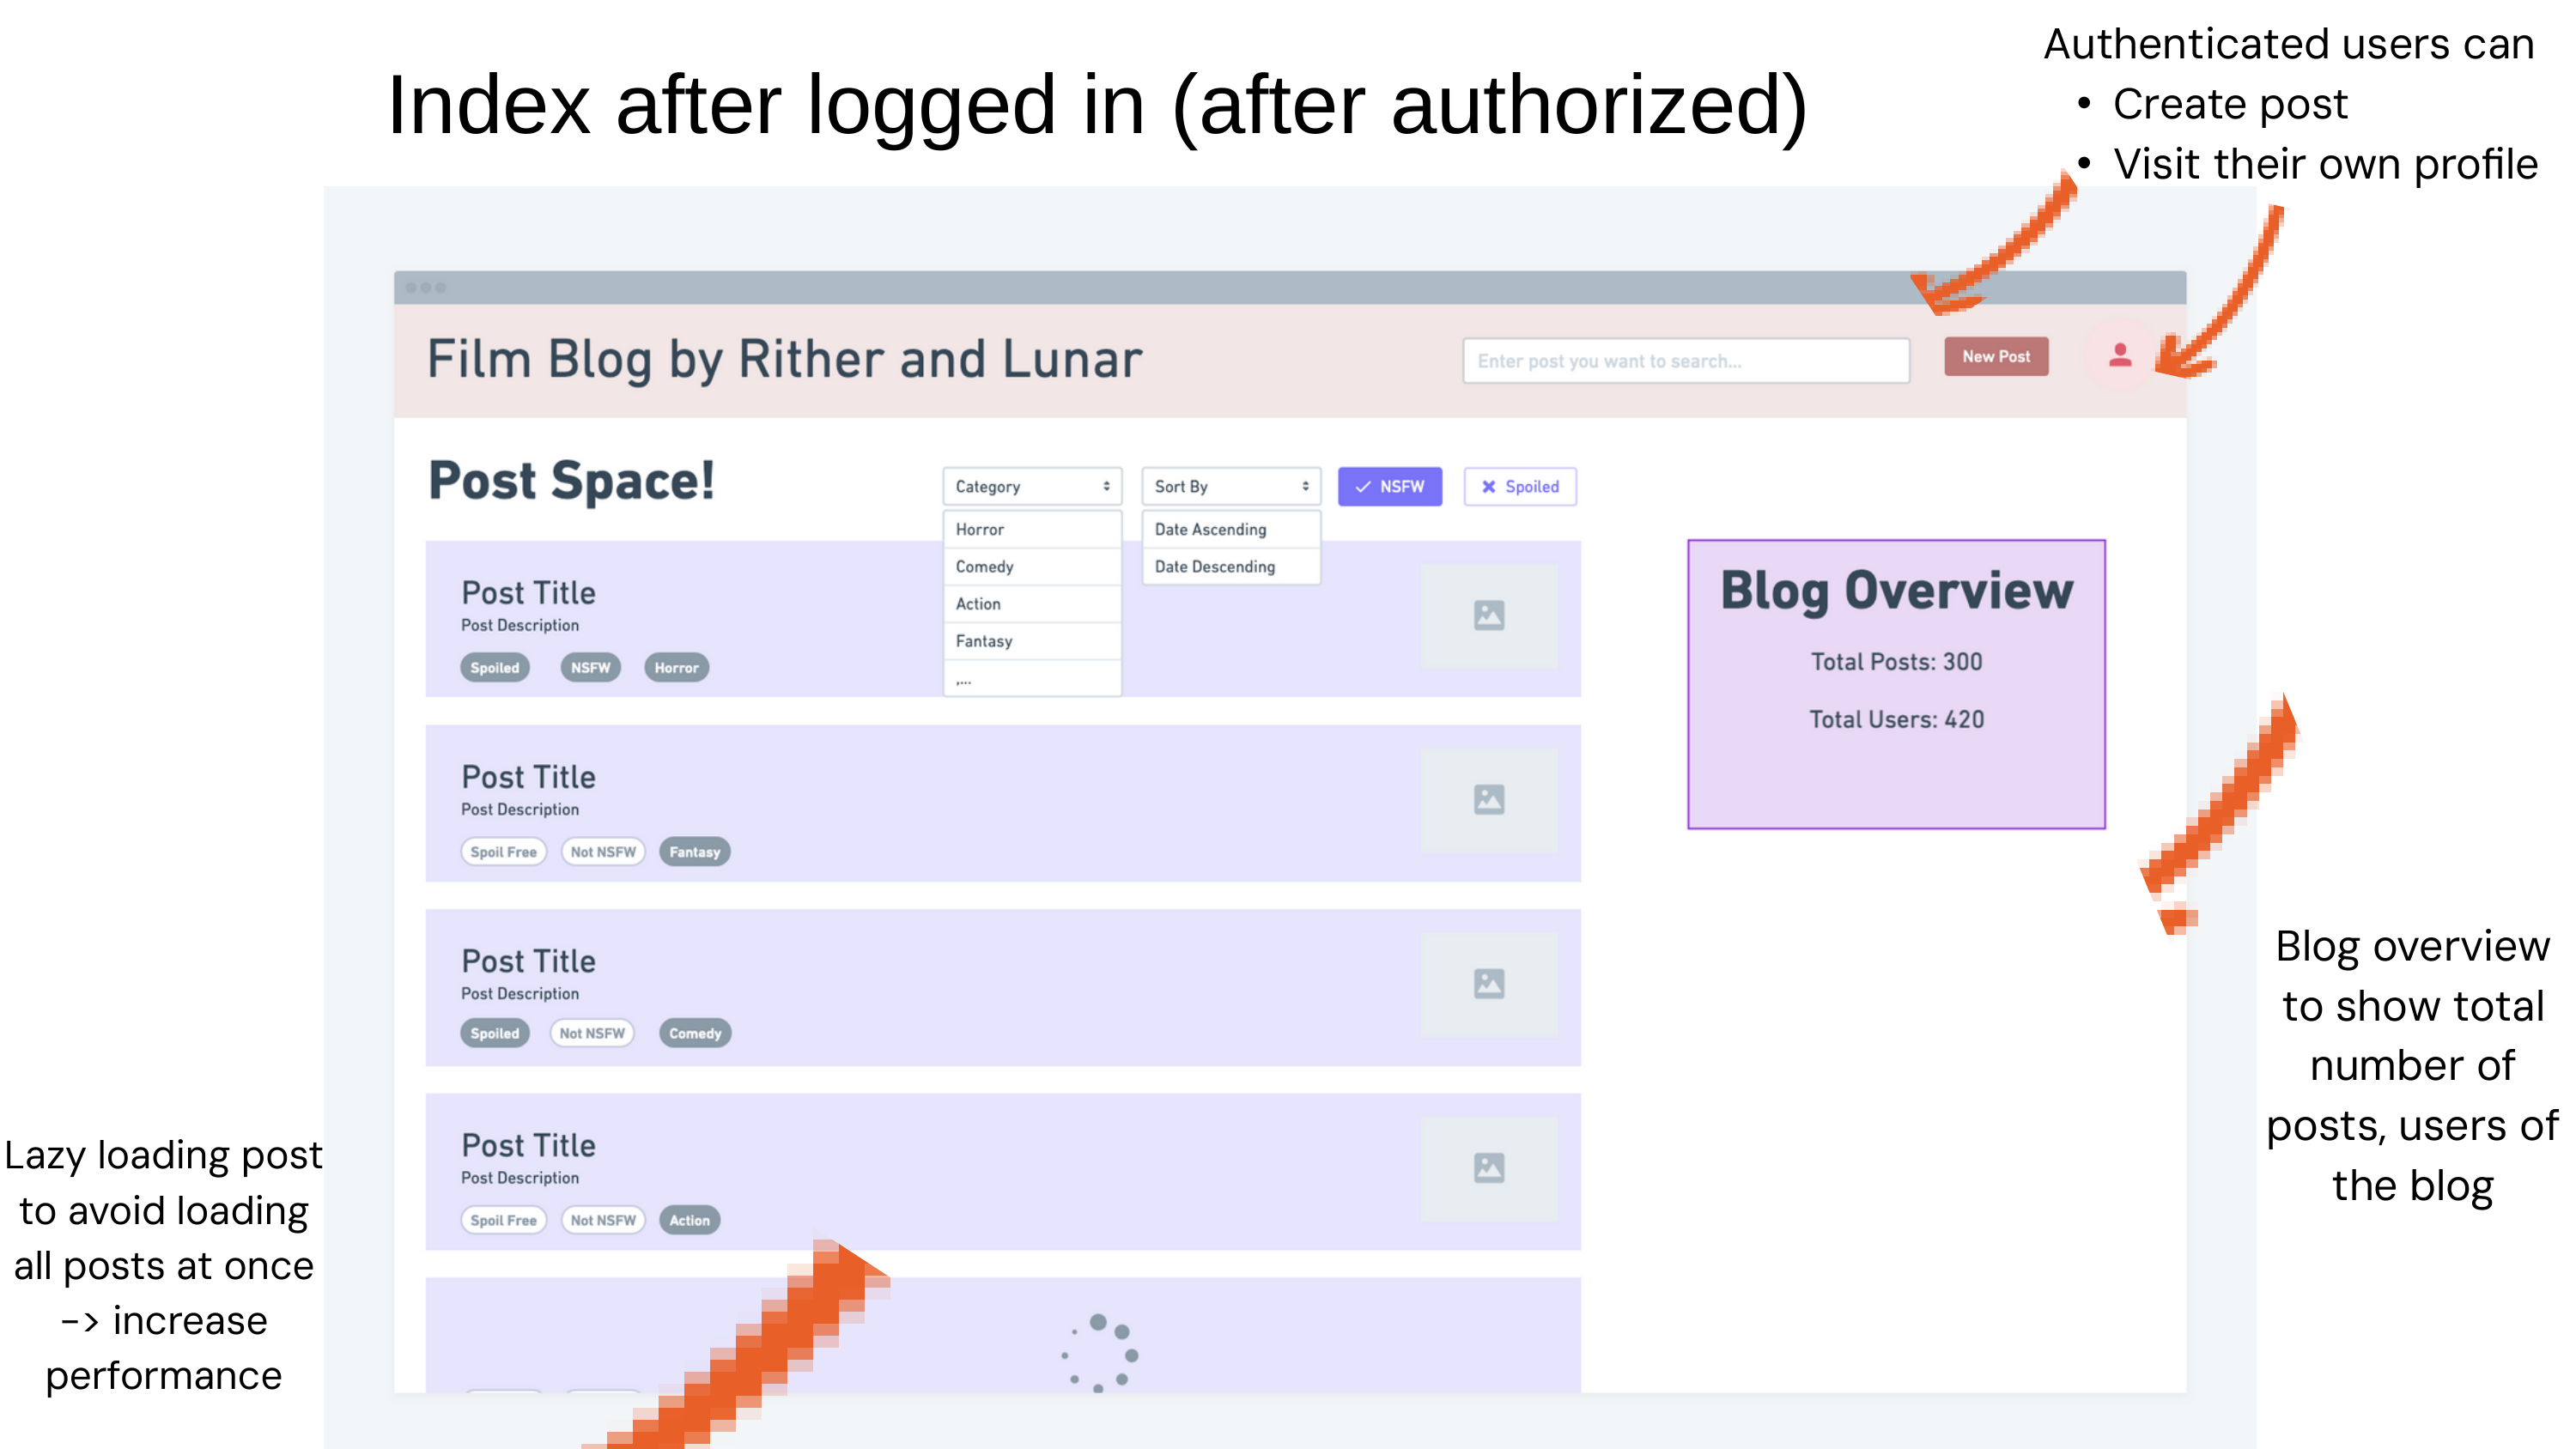

Authenticated users can
Create post
Visit their own profile
Index after logged in (after authorized)

Blog overview to show total number of posts, users of the blog

Lazy loading post to avoid loading all posts at once -> increase performance